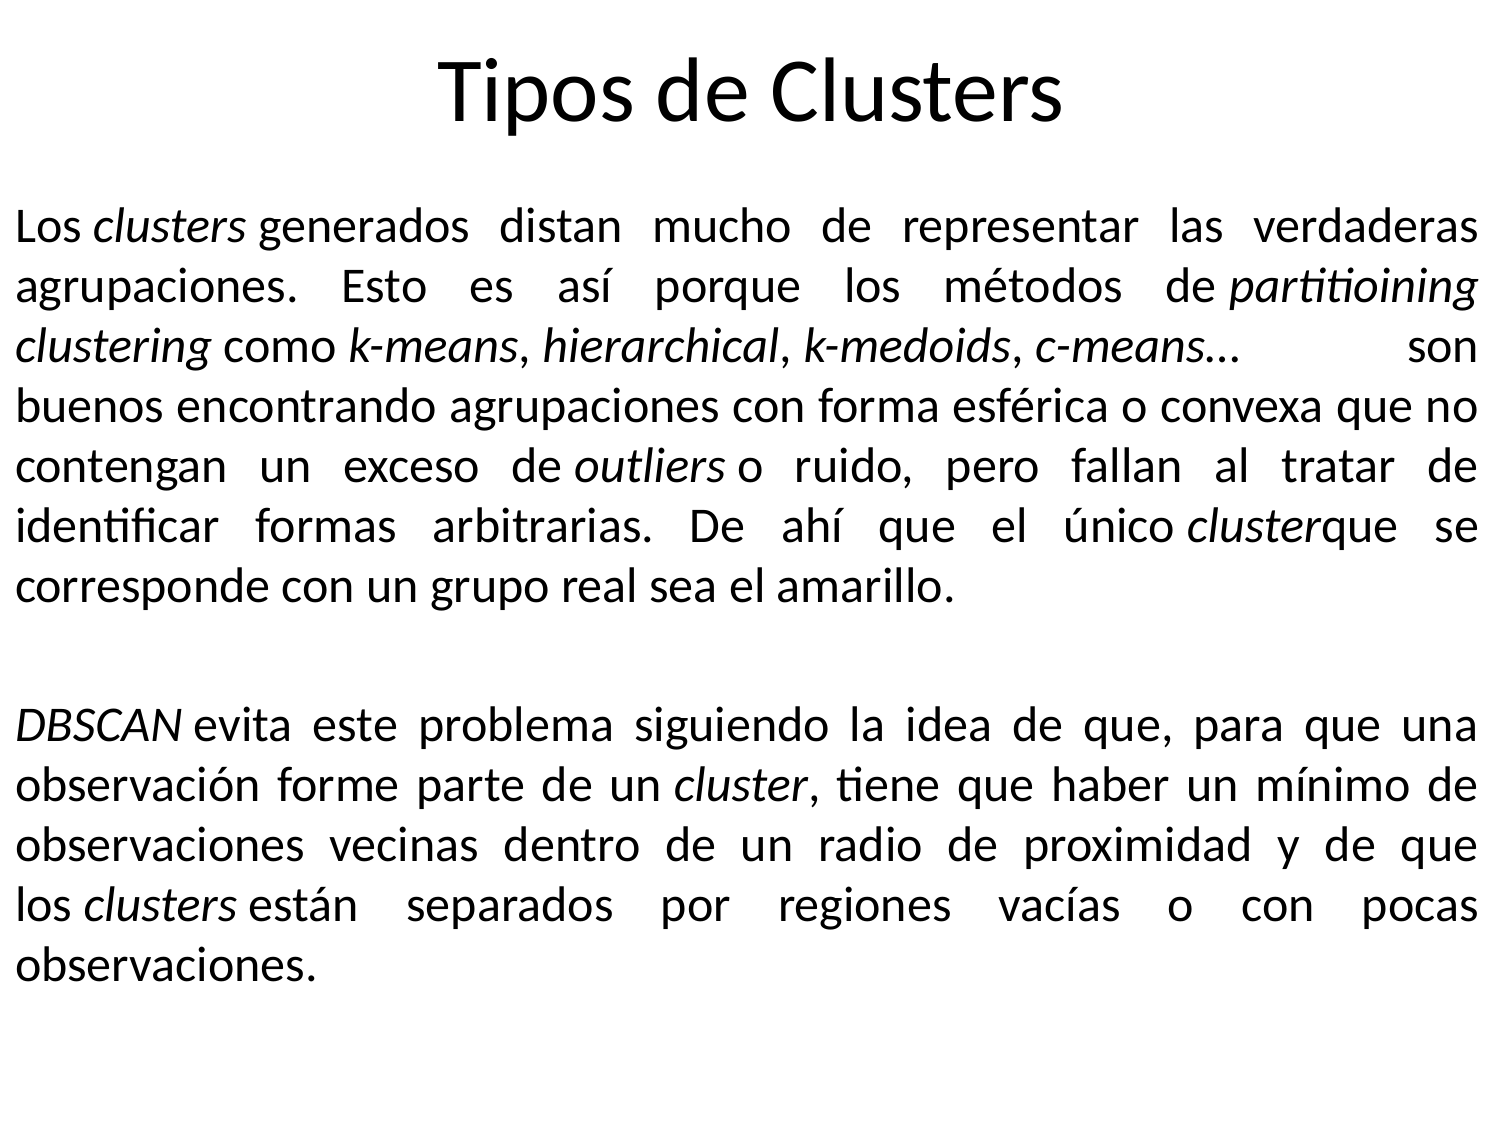

# Tipos de Clusters
Los clusters generados distan mucho de representar las verdaderas agrupaciones. Esto es así porque los métodos de partitioining clustering como k-means, hierarchical, k-medoids, c-means… son buenos encontrando agrupaciones con forma esférica o convexa que no contengan un exceso de outliers o ruido, pero fallan al tratar de identificar formas arbitrarias. De ahí que el único clusterque se corresponde con un grupo real sea el amarillo.

DBSCAN evita este problema siguiendo la idea de que, para que una observación forme parte de un cluster, tiene que haber un mínimo de observaciones vecinas dentro de un radio de proximidad y de que los clusters están separados por regiones vacías o con pocas observaciones.